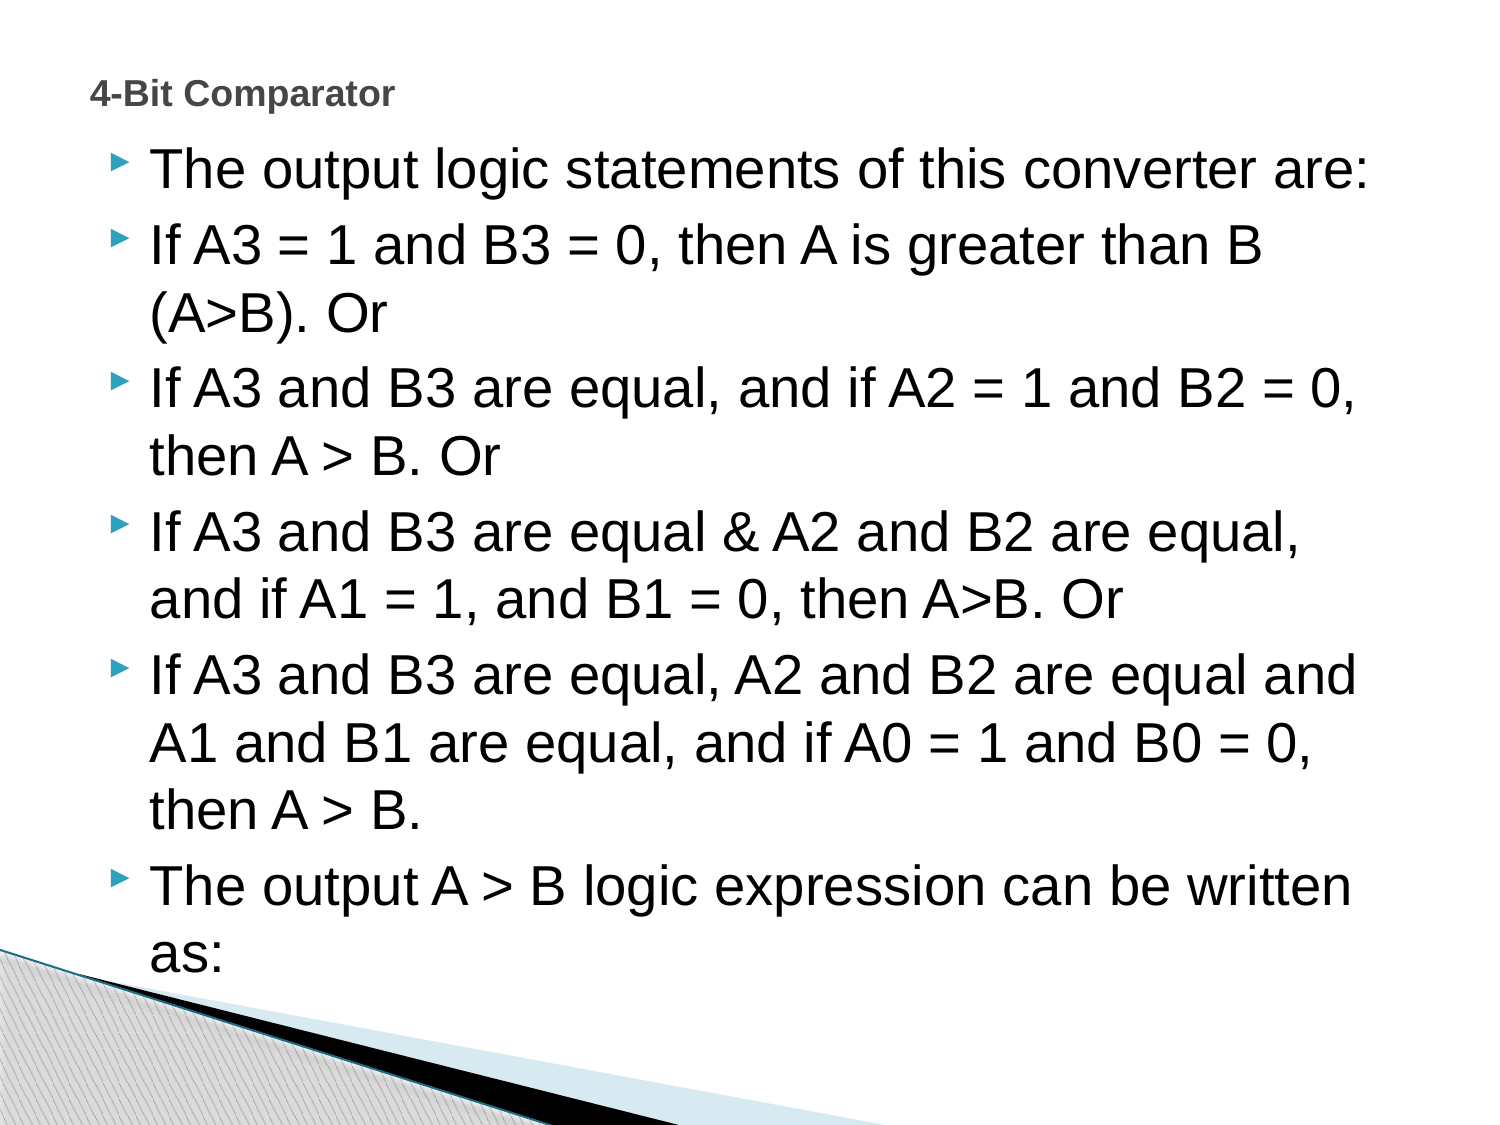

# 4-Bit Comparator
The output logic statements of this converter are:
If A3 = 1 and B3 = 0, then A is greater than B (A>B). Or
If A3 and B3 are equal, and if A2 = 1 and B2 = 0, then A > B. Or
If A3 and B3 are equal & A2 and B2 are equal, and if A1 = 1, and B1 = 0, then A>B. Or
If A3 and B3 are equal, A2 and B2 are equal and A1 and B1 are equal, and if A0 = 1 and B0 = 0, then A > B.
The output A > B logic expression can be written as: